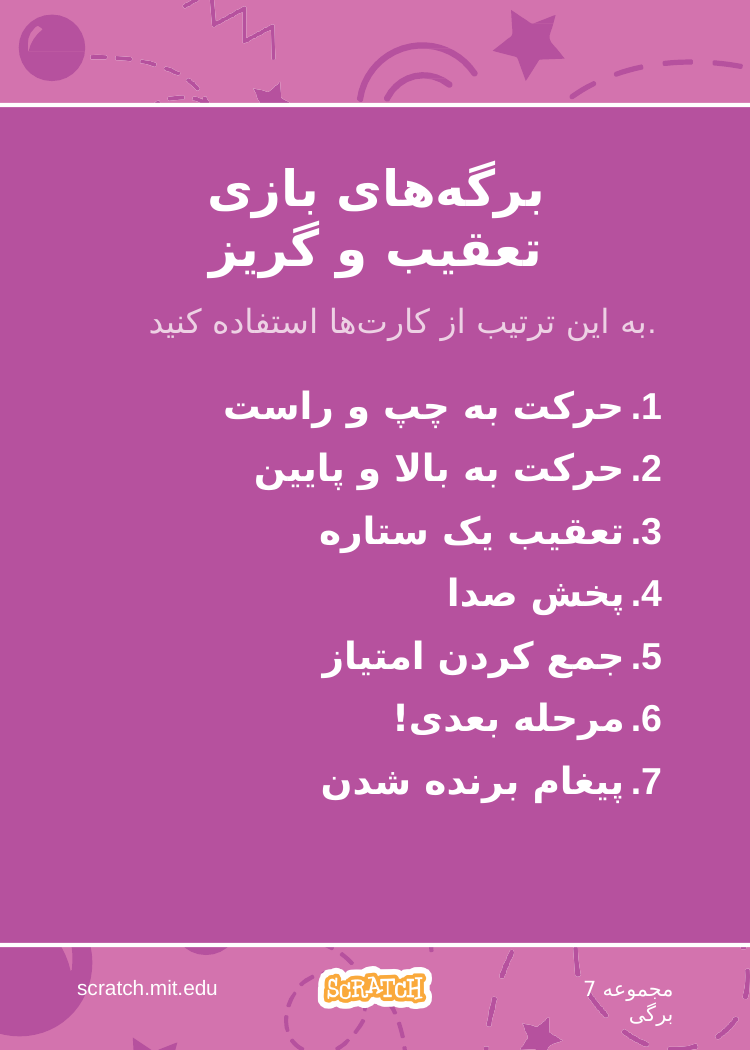

# برگه‌های بازی‌ تعقیب و گریز

به این ترتیب از کارت‌ها استفاده کنید.

حرکت به چپ و راست
حرکت به بالا و پایین
تعقیب یک ستاره
پخش صدا
جمع کردن امتیاز
مرحله بعدی!
پیغام برنده شدن

scratch.mit.edu
مجموعه 7 برگی